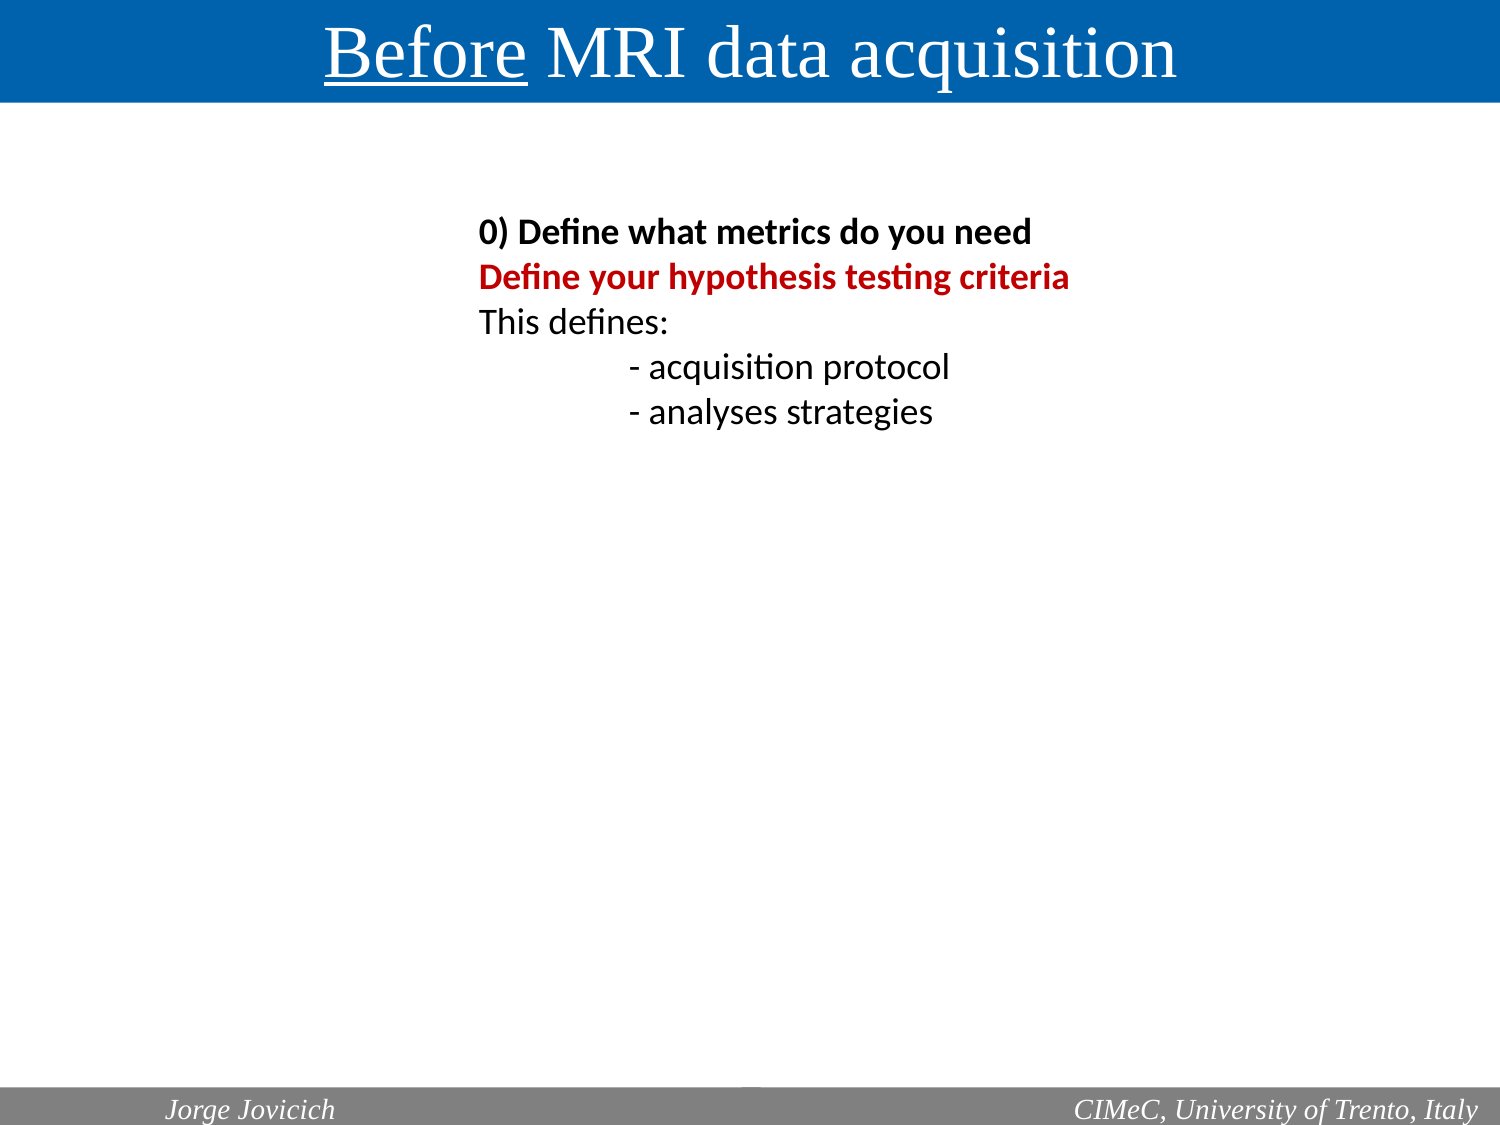

Before MRI data acquisition
0) Define what metrics do you need
Define your hypothesis testing criteria
This defines:
	- acquisition protocol
	- analyses strategies

	Jorge Jovicich
     CIMeC, University of Trento, Italy